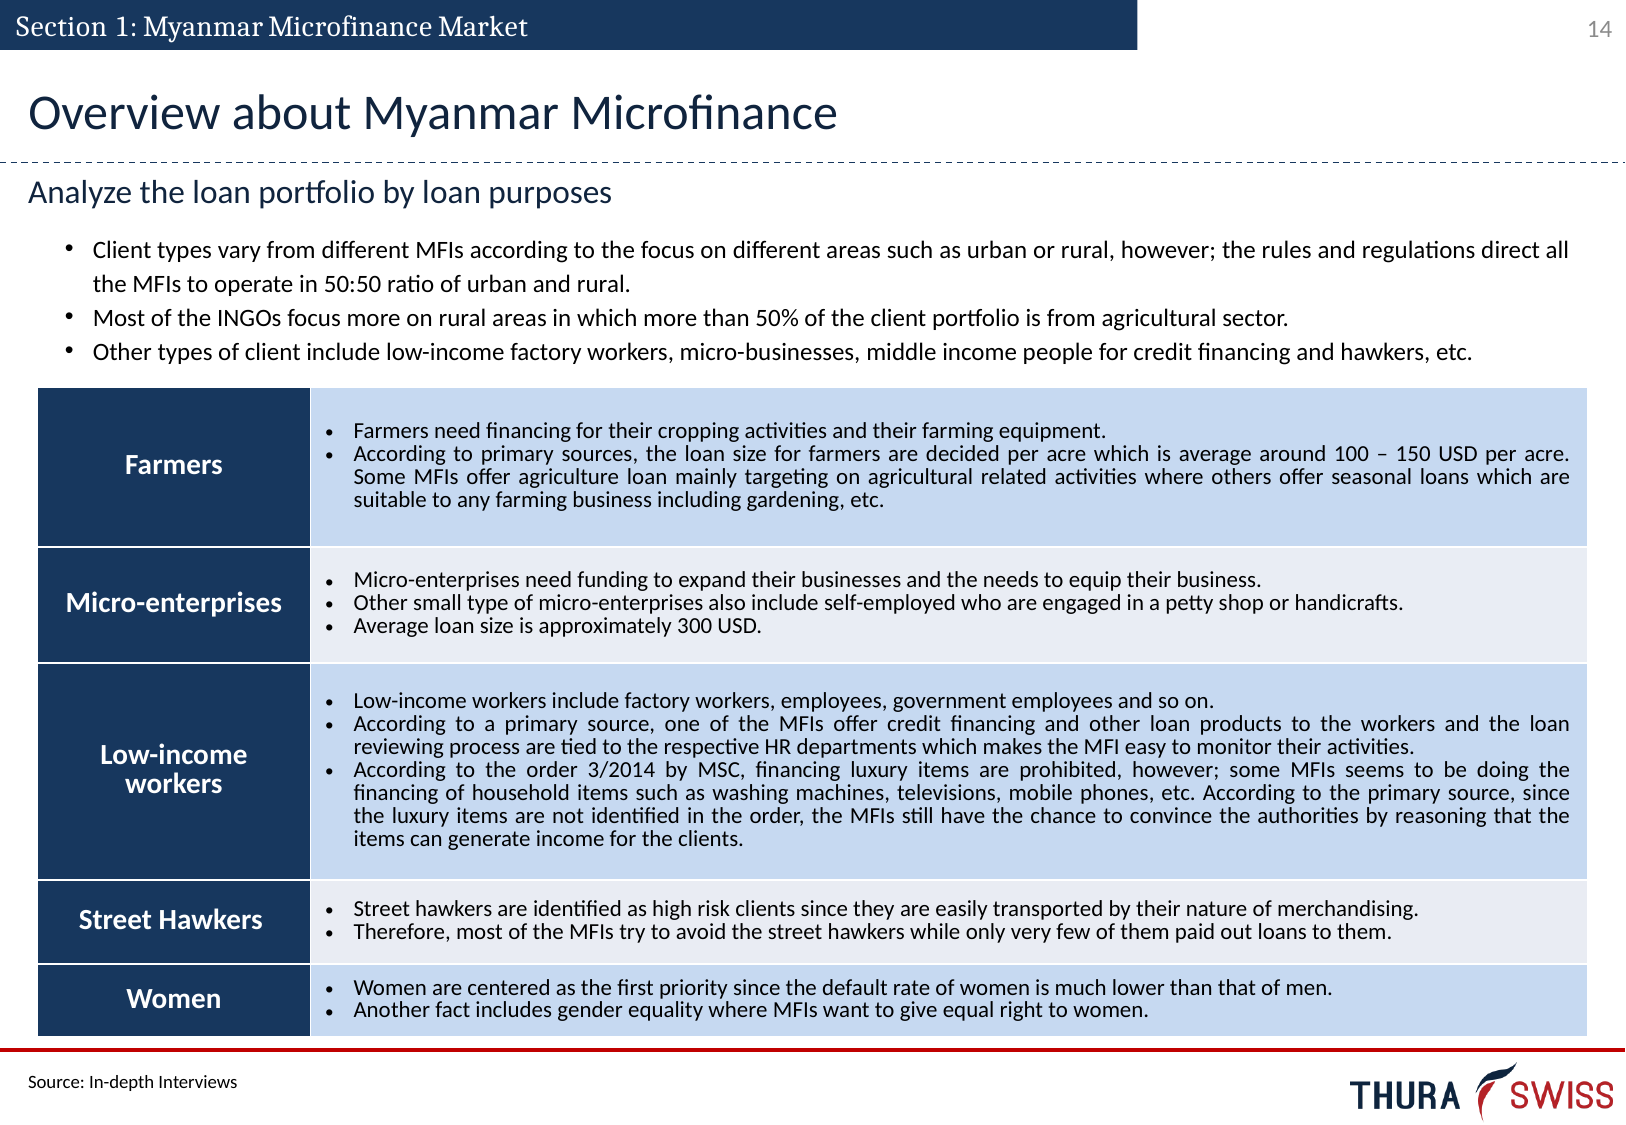

Section 1: Myanmar Microfinance Market
Overview about Myanmar Microfinance
Analyze the loan portfolio by loan purposes
Client types vary from different MFIs according to the focus on different areas such as urban or rural, however; the rules and regulations direct all the MFIs to operate in 50:50 ratio of urban and rural.
Most of the INGOs focus more on rural areas in which more than 50% of the client portfolio is from agricultural sector.
Other types of client include low-income factory workers, micro-businesses, middle income people for credit financing and hawkers, etc.
| Farmers | Farmers need financing for their cropping activities and their farming equipment. According to primary sources, the loan size for farmers are decided per acre which is average around 100 – 150 USD per acre. Some MFIs offer agriculture loan mainly targeting on agricultural related activities where others offer seasonal loans which are suitable to any farming business including gardening, etc. |
| --- | --- |
| Micro-enterprises | Micro-enterprises need funding to expand their businesses and the needs to equip their business. Other small type of micro-enterprises also include self-employed who are engaged in a petty shop or handicrafts. Average loan size is approximately 300 USD. |
| Low-income workers | Low-income workers include factory workers, employees, government employees and so on. According to a primary source, one of the MFIs offer credit financing and other loan products to the workers and the loan reviewing process are tied to the respective HR departments which makes the MFI easy to monitor their activities. According to the order 3/2014 by MSC, financing luxury items are prohibited, however; some MFIs seems to be doing the financing of household items such as washing machines, televisions, mobile phones, etc. According to the primary source, since the luxury items are not identified in the order, the MFIs still have the chance to convince the authorities by reasoning that the items can generate income for the clients. |
| Street Hawkers | Street hawkers are identified as high risk clients since they are easily transported by their nature of merchandising. Therefore, most of the MFIs try to avoid the street hawkers while only very few of them paid out loans to them. |
| Women | Women are centered as the first priority since the default rate of women is much lower than that of men. Another fact includes gender equality where MFIs want to give equal right to women. |
Source: In-depth Interviews